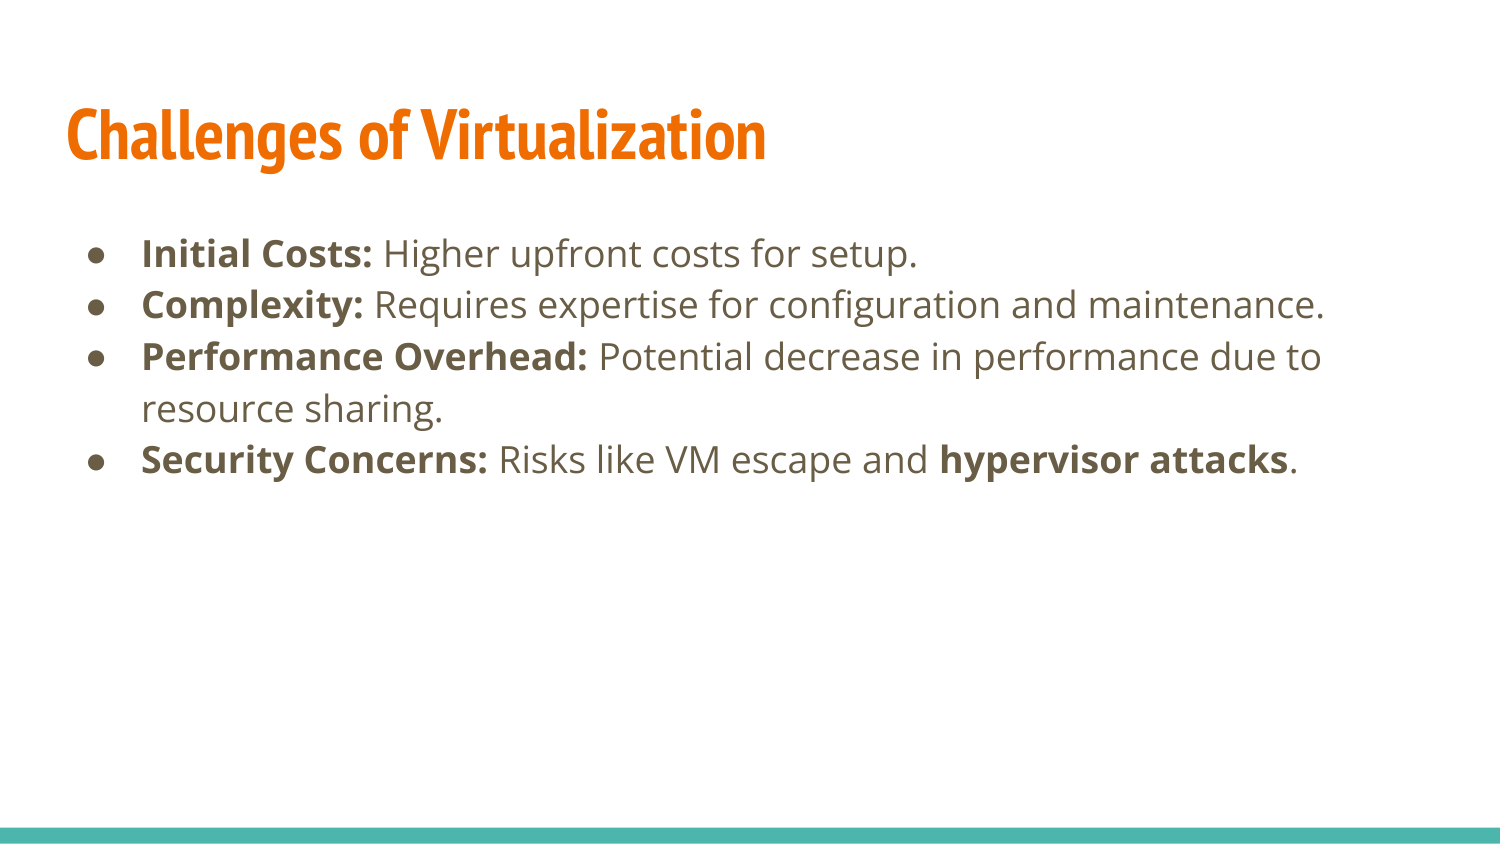

# Challenges of Virtualization
Initial Costs: Higher upfront costs for setup.
Complexity: Requires expertise for configuration and maintenance.
Performance Overhead: Potential decrease in performance due to resource sharing.
Security Concerns: Risks like VM escape and hypervisor attacks.